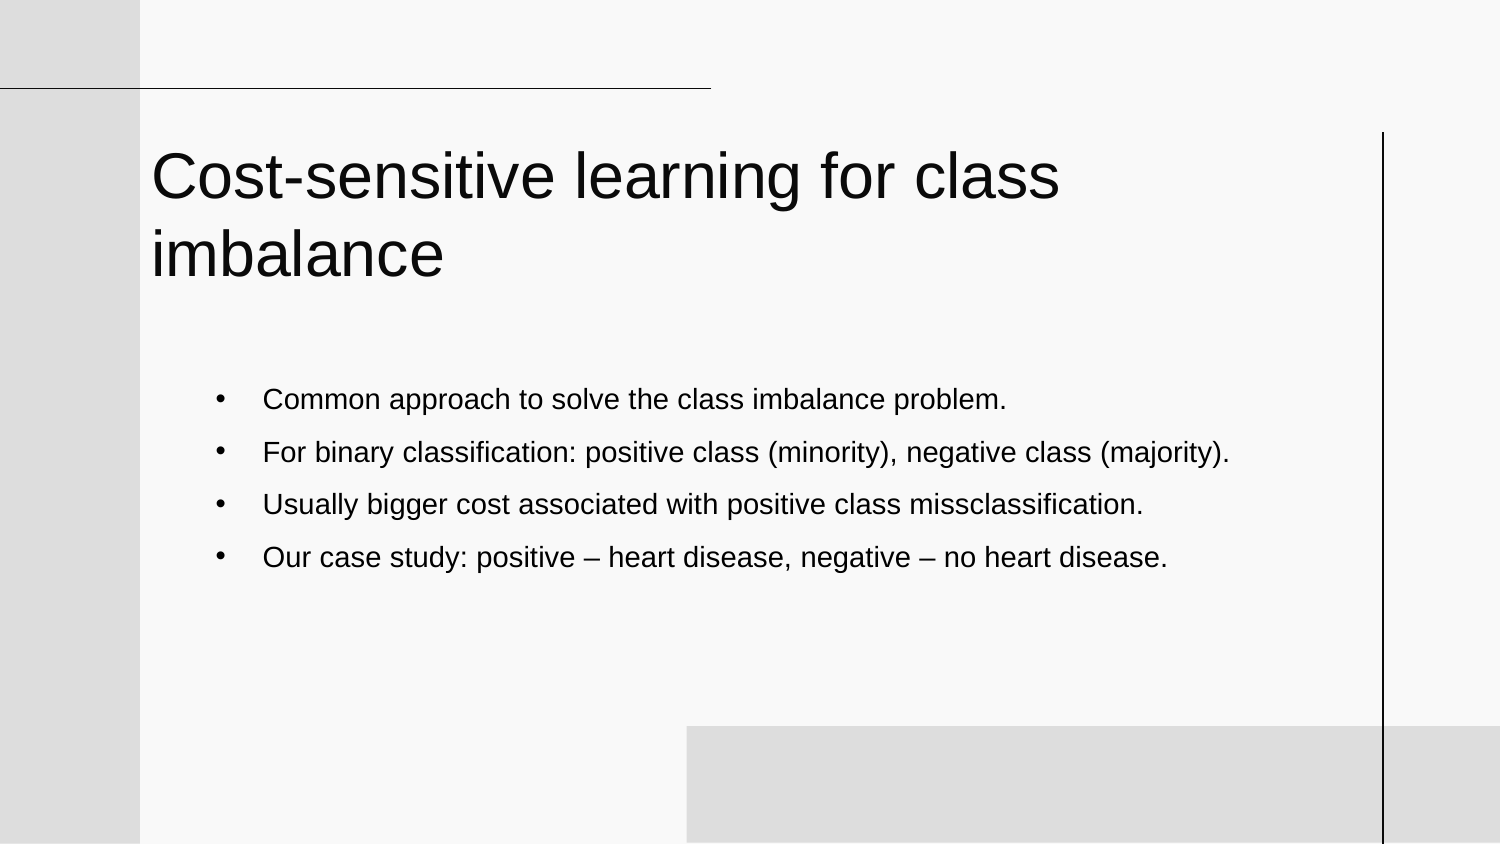

# Cost-sensitive learning for class imbalance
Common approach to solve the class imbalance problem.
For binary classification: positive class (minority), negative class (majority).
Usually bigger cost associated with positive class missclassification.
Our case study: positive – heart disease, negative – no heart disease.